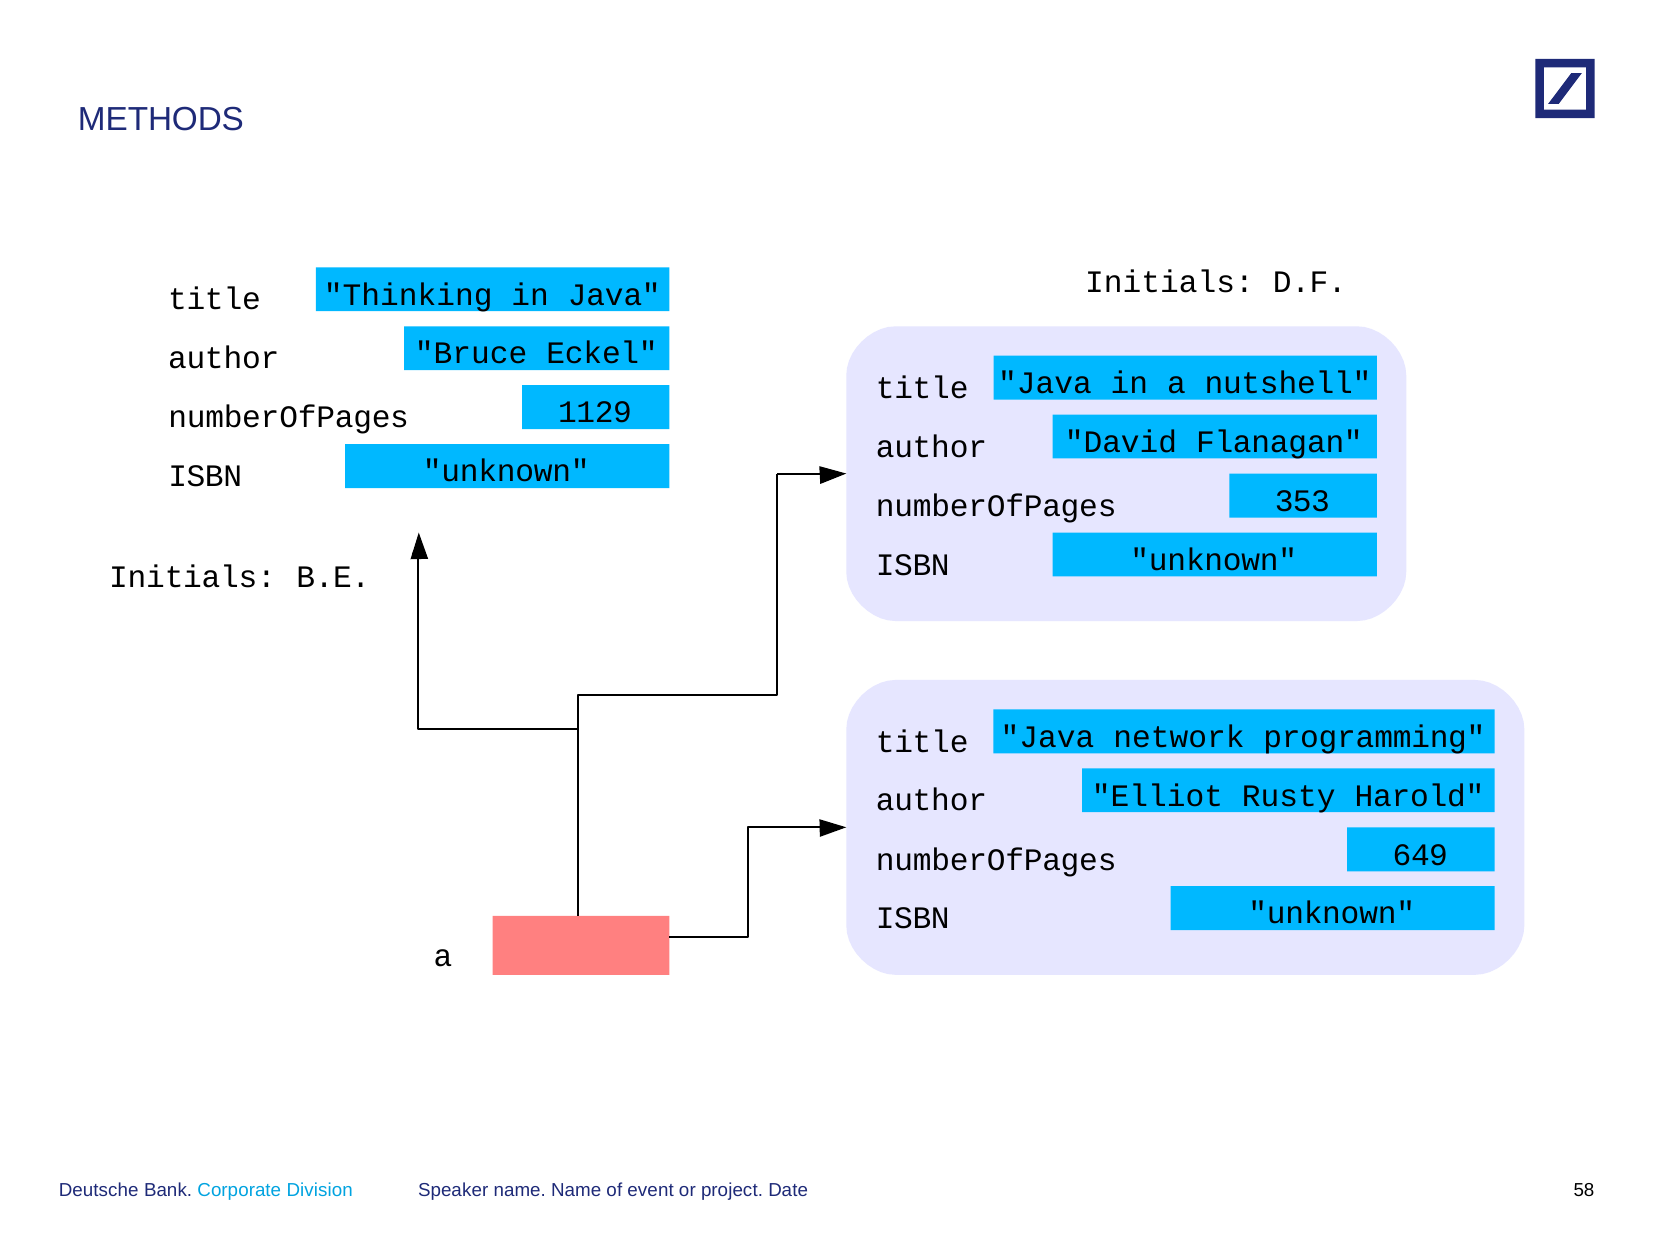

# METHODS
title author
Initials: D.F.
"Thinking in Java"
"Bruce Eckel"

title author
"Java in a nutshell"
1129
numberOfPages
"David Flanagan"
"unknown"
ISBN

353
numberOfPages

"unknown"
ISBN
Initials:
B.E.

title author
"Java network programming"
"Elliot Rusty Harold"

649
numberOfPages
"unknown"
ISBN

a
Speaker name. Name of event or project. Date
58